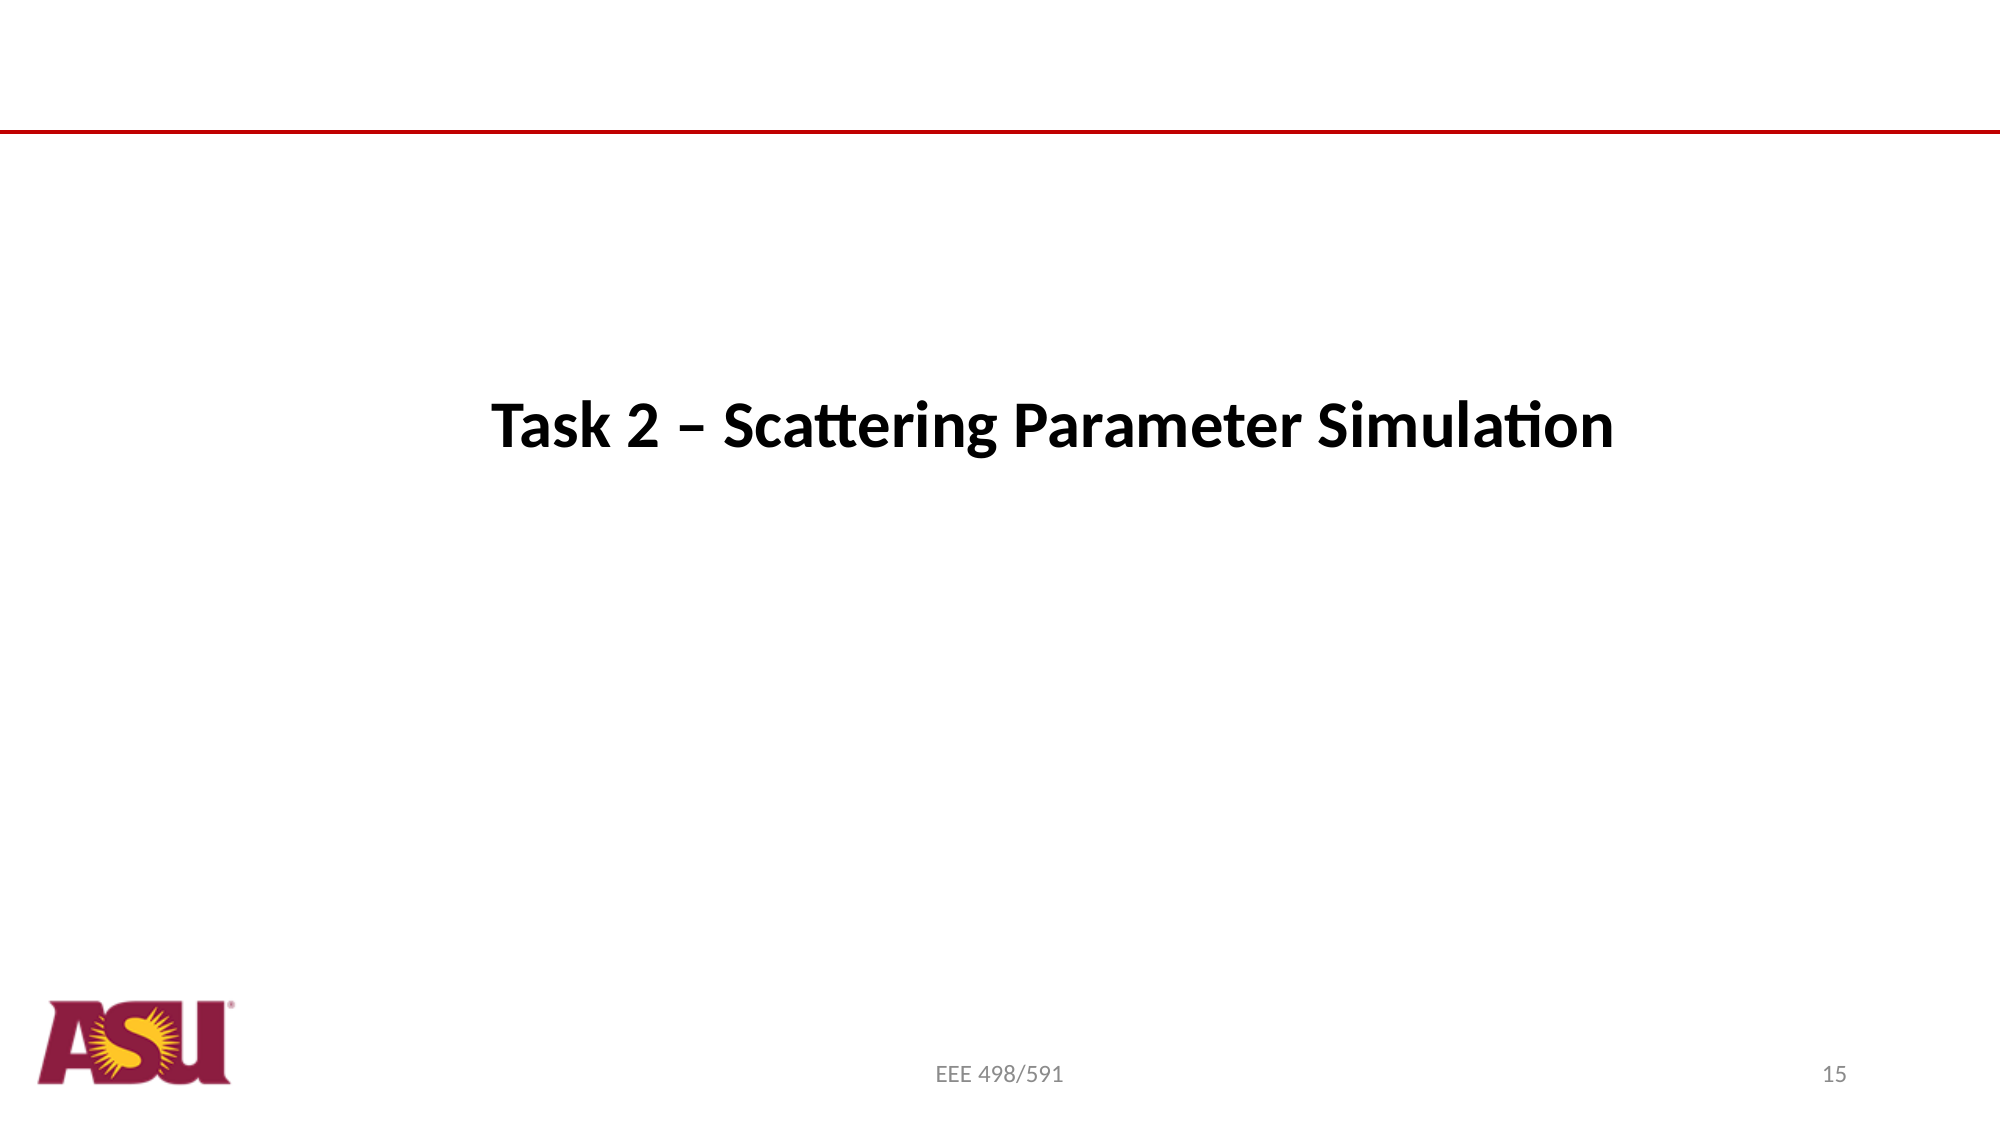

Task 2 – Scattering Parameter Simulation
EEE 498/591
15